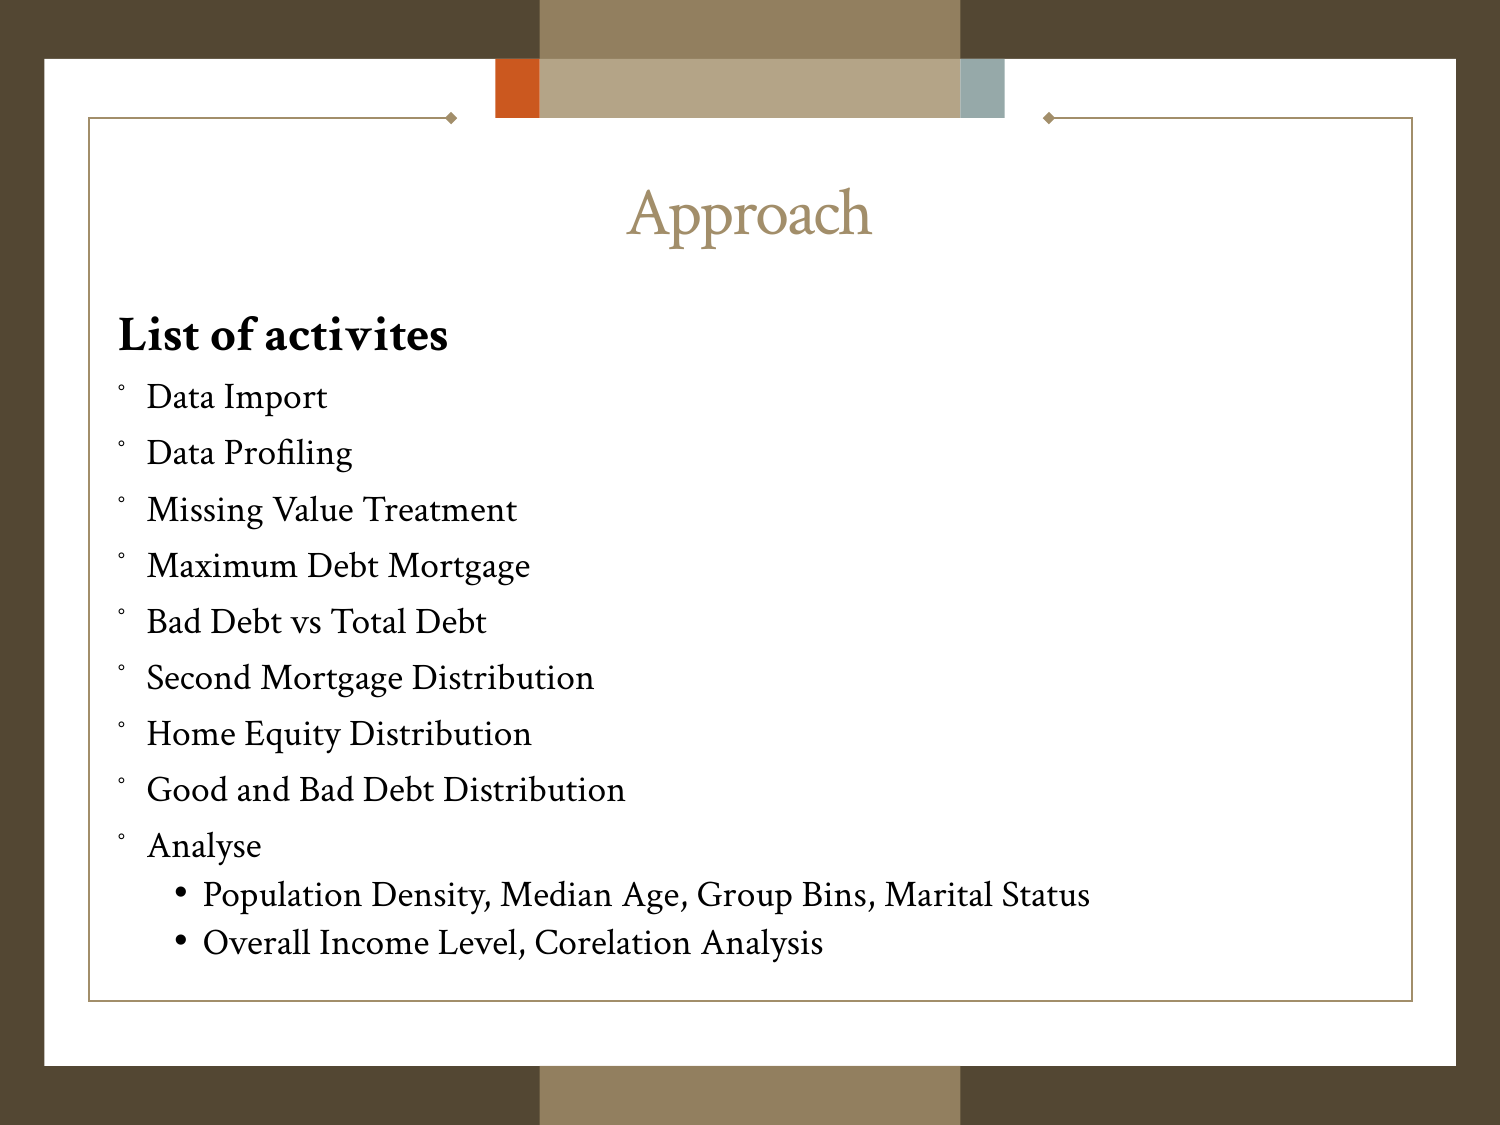

# Approach
List of activites
Data Import
Data Profiling
Missing Value Treatment
Maximum Debt Mortgage
Bad Debt vs Total Debt
Second Mortgage Distribution
Home Equity Distribution
Good and Bad Debt Distribution
Analyse
Population Density, Median Age, Group Bins, Marital Status
Overall Income Level, Corelation Analysis